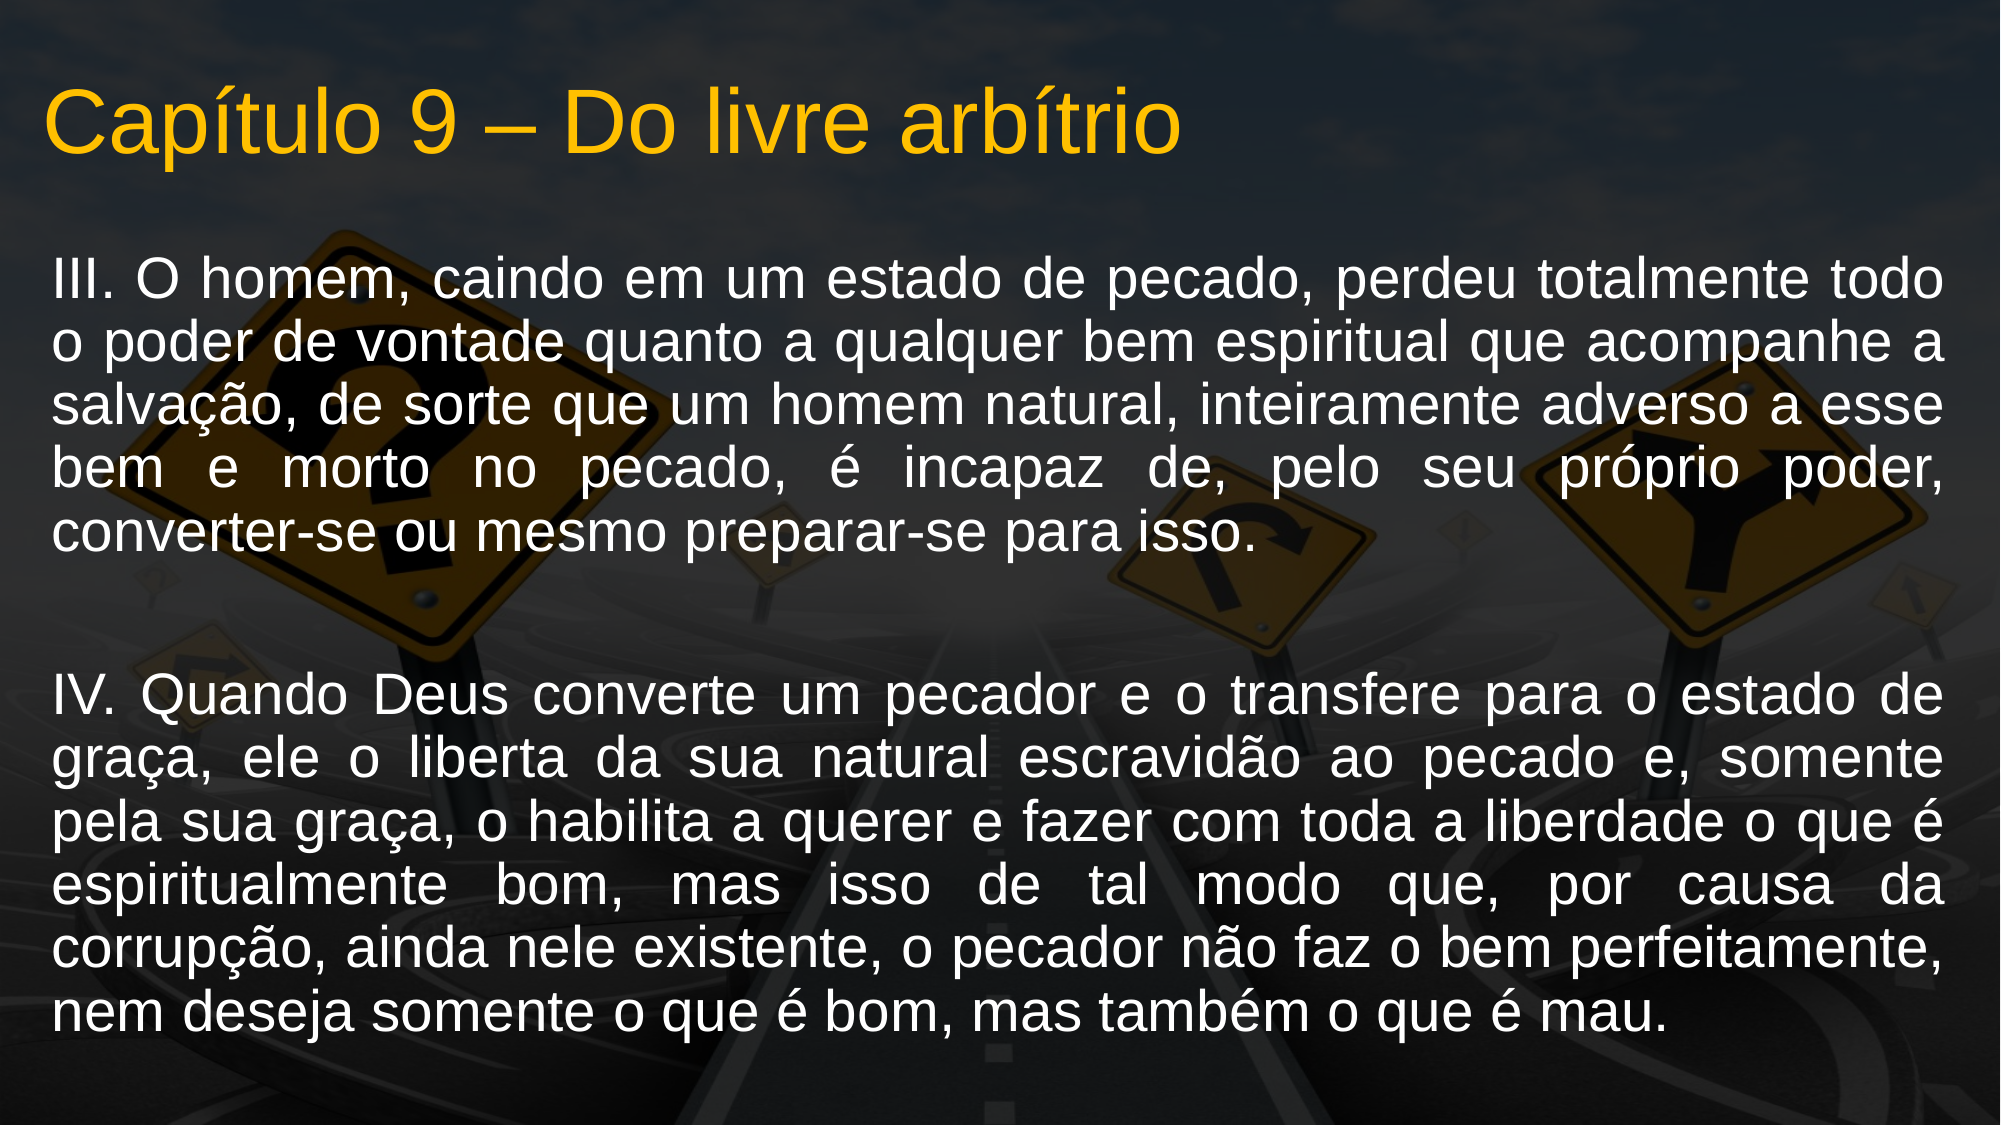

# Capítulo 9 – Do livre arbítrio
III. O homem, caindo em um estado de pecado, perdeu totalmente todo o poder de vontade quanto a qualquer bem espiritual que acompanhe a salvação, de sorte que um homem natural, inteiramente adverso a esse bem e morto no pecado, é incapaz de, pelo seu próprio poder, converter-se ou mesmo preparar-se para isso.

IV. Quando Deus converte um pecador e o transfere para o estado de graça, ele o liberta da sua natural escravidão ao pecado e, somente pela sua graça, o habilita a querer e fazer com toda a liberdade o que é espiritualmente bom, mas isso de tal modo que, por causa da corrupção, ainda nele existente, o pecador não faz o bem perfeitamente, nem deseja somente o que é bom, mas também o que é mau.